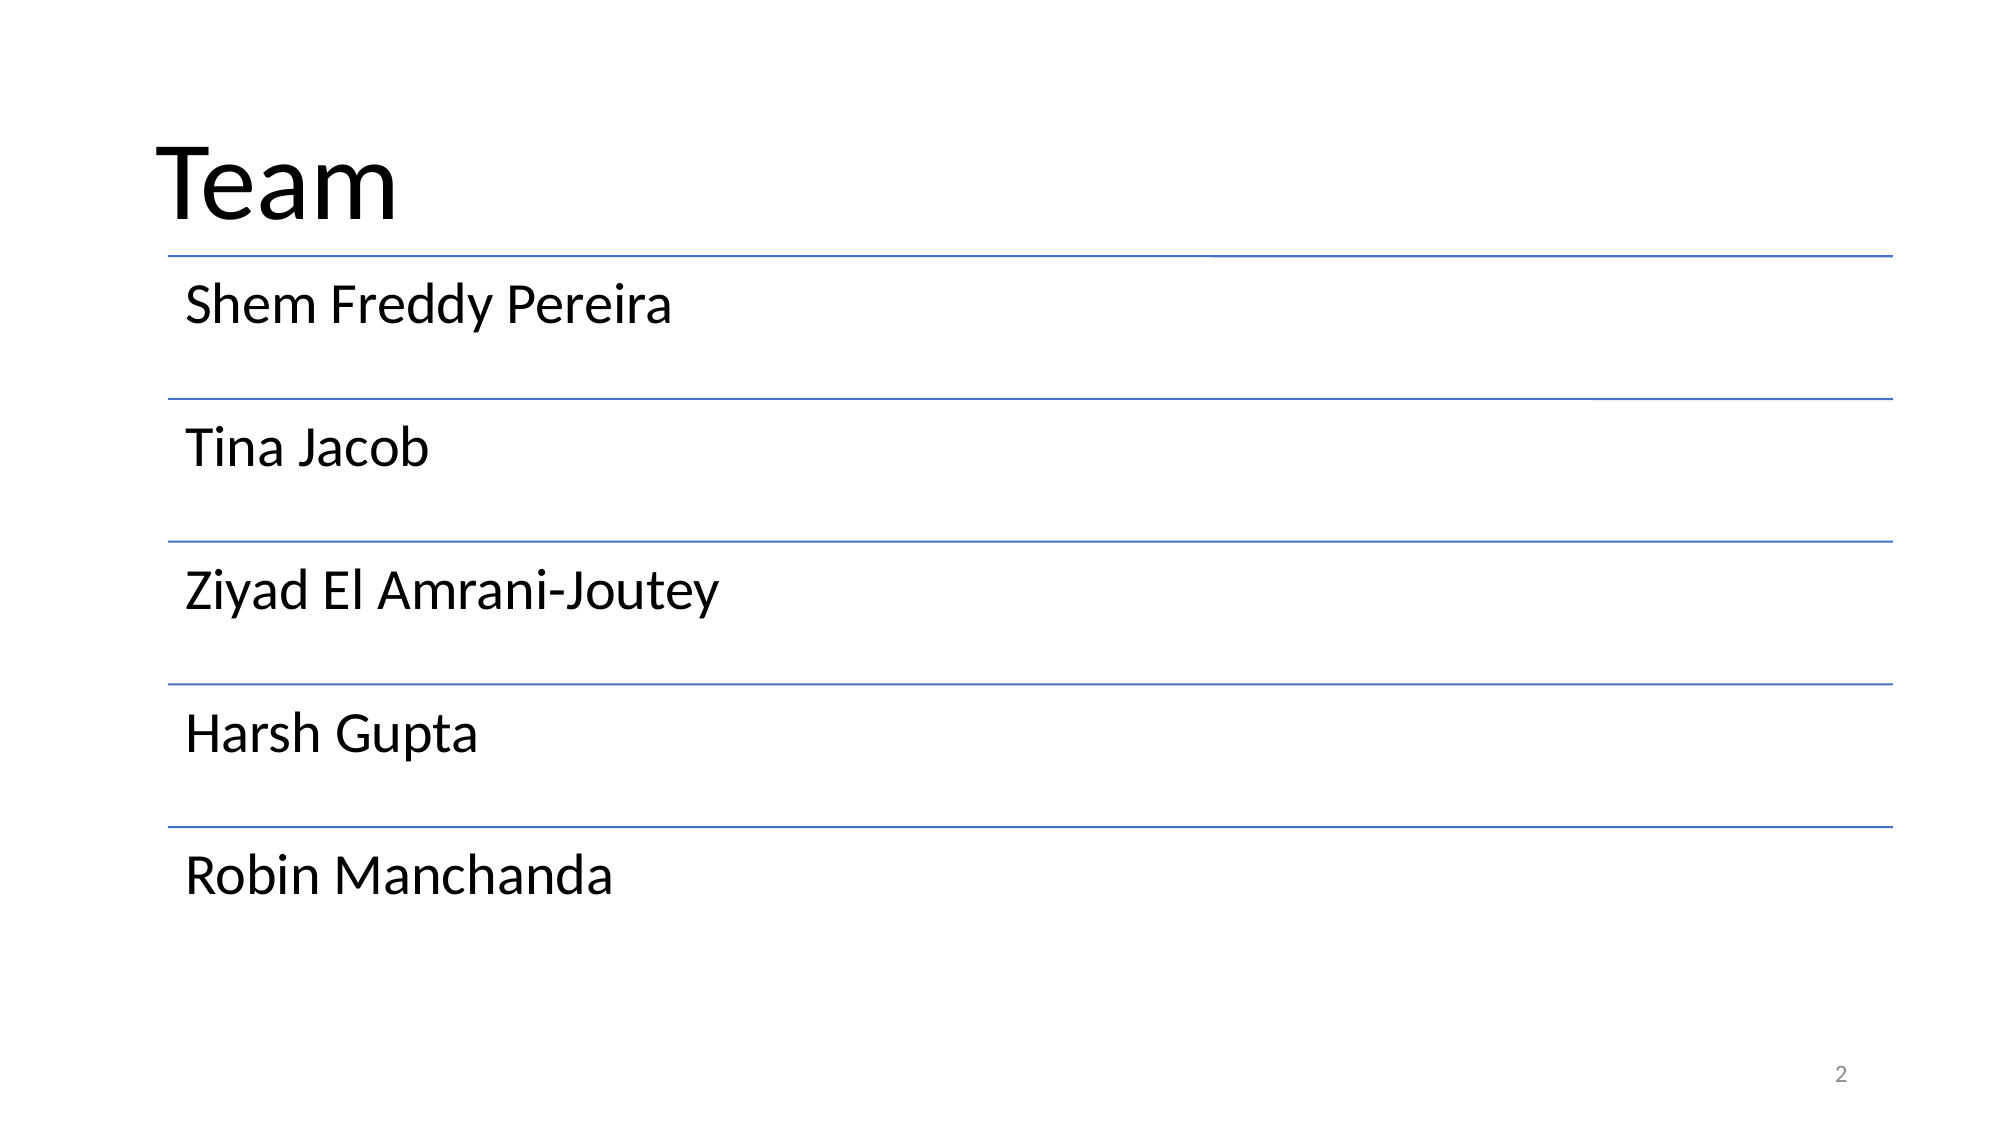

# Team
Shem Freddy Pereira
Tina Jacob
Ziyad El Amrani-Joutey
Harsh Gupta
Robin Manchanda
2